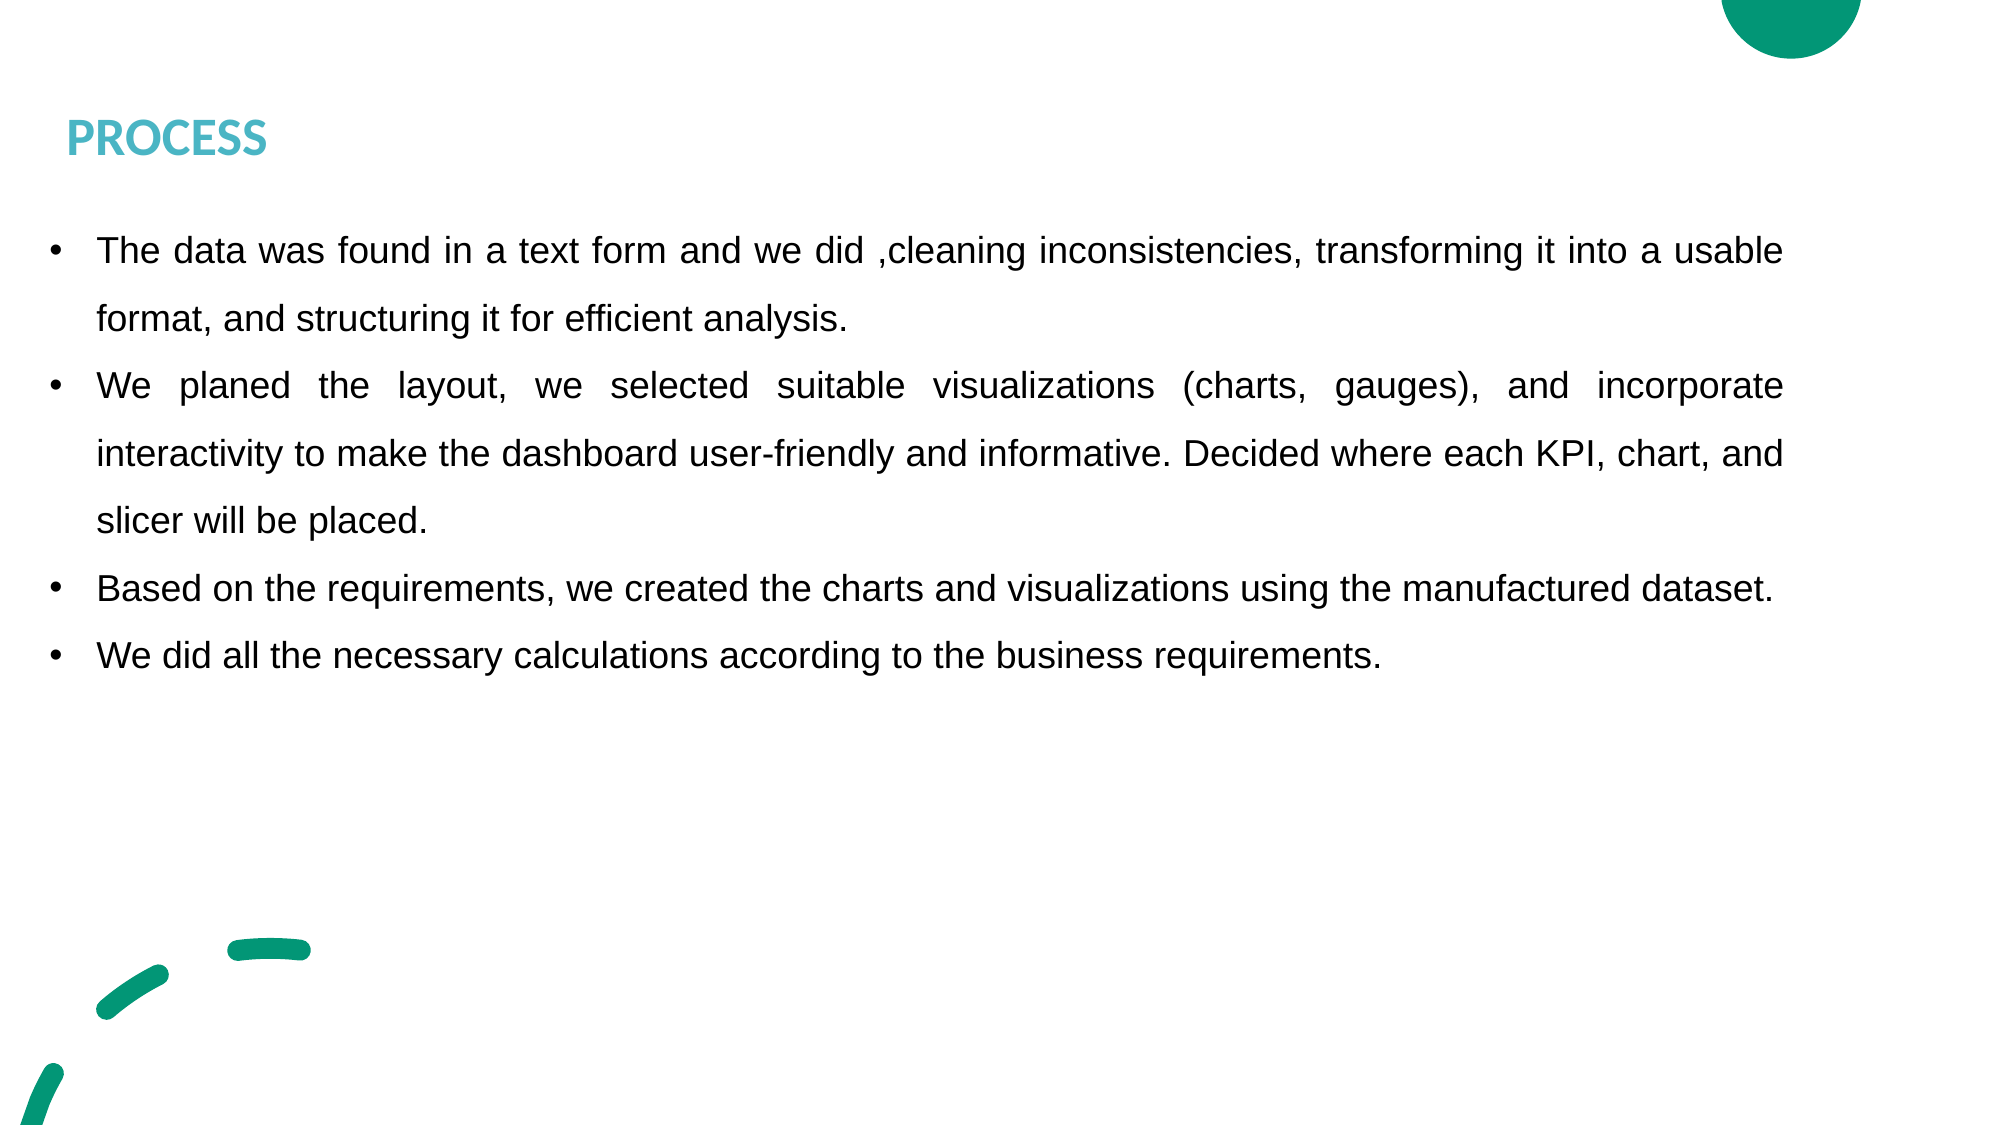

PROCESS
The data was found in a text form and we did ,cleaning inconsistencies, transforming it into a usable format, and structuring it for efficient analysis.
We planed the layout, we selected suitable visualizations (charts, gauges), and incorporate interactivity to make the dashboard user-friendly and informative. Decided where each KPI, chart, and slicer will be placed.
Based on the requirements, we created the charts and visualizations using the manufactured dataset.
We did all the necessary calculations according to the business requirements.